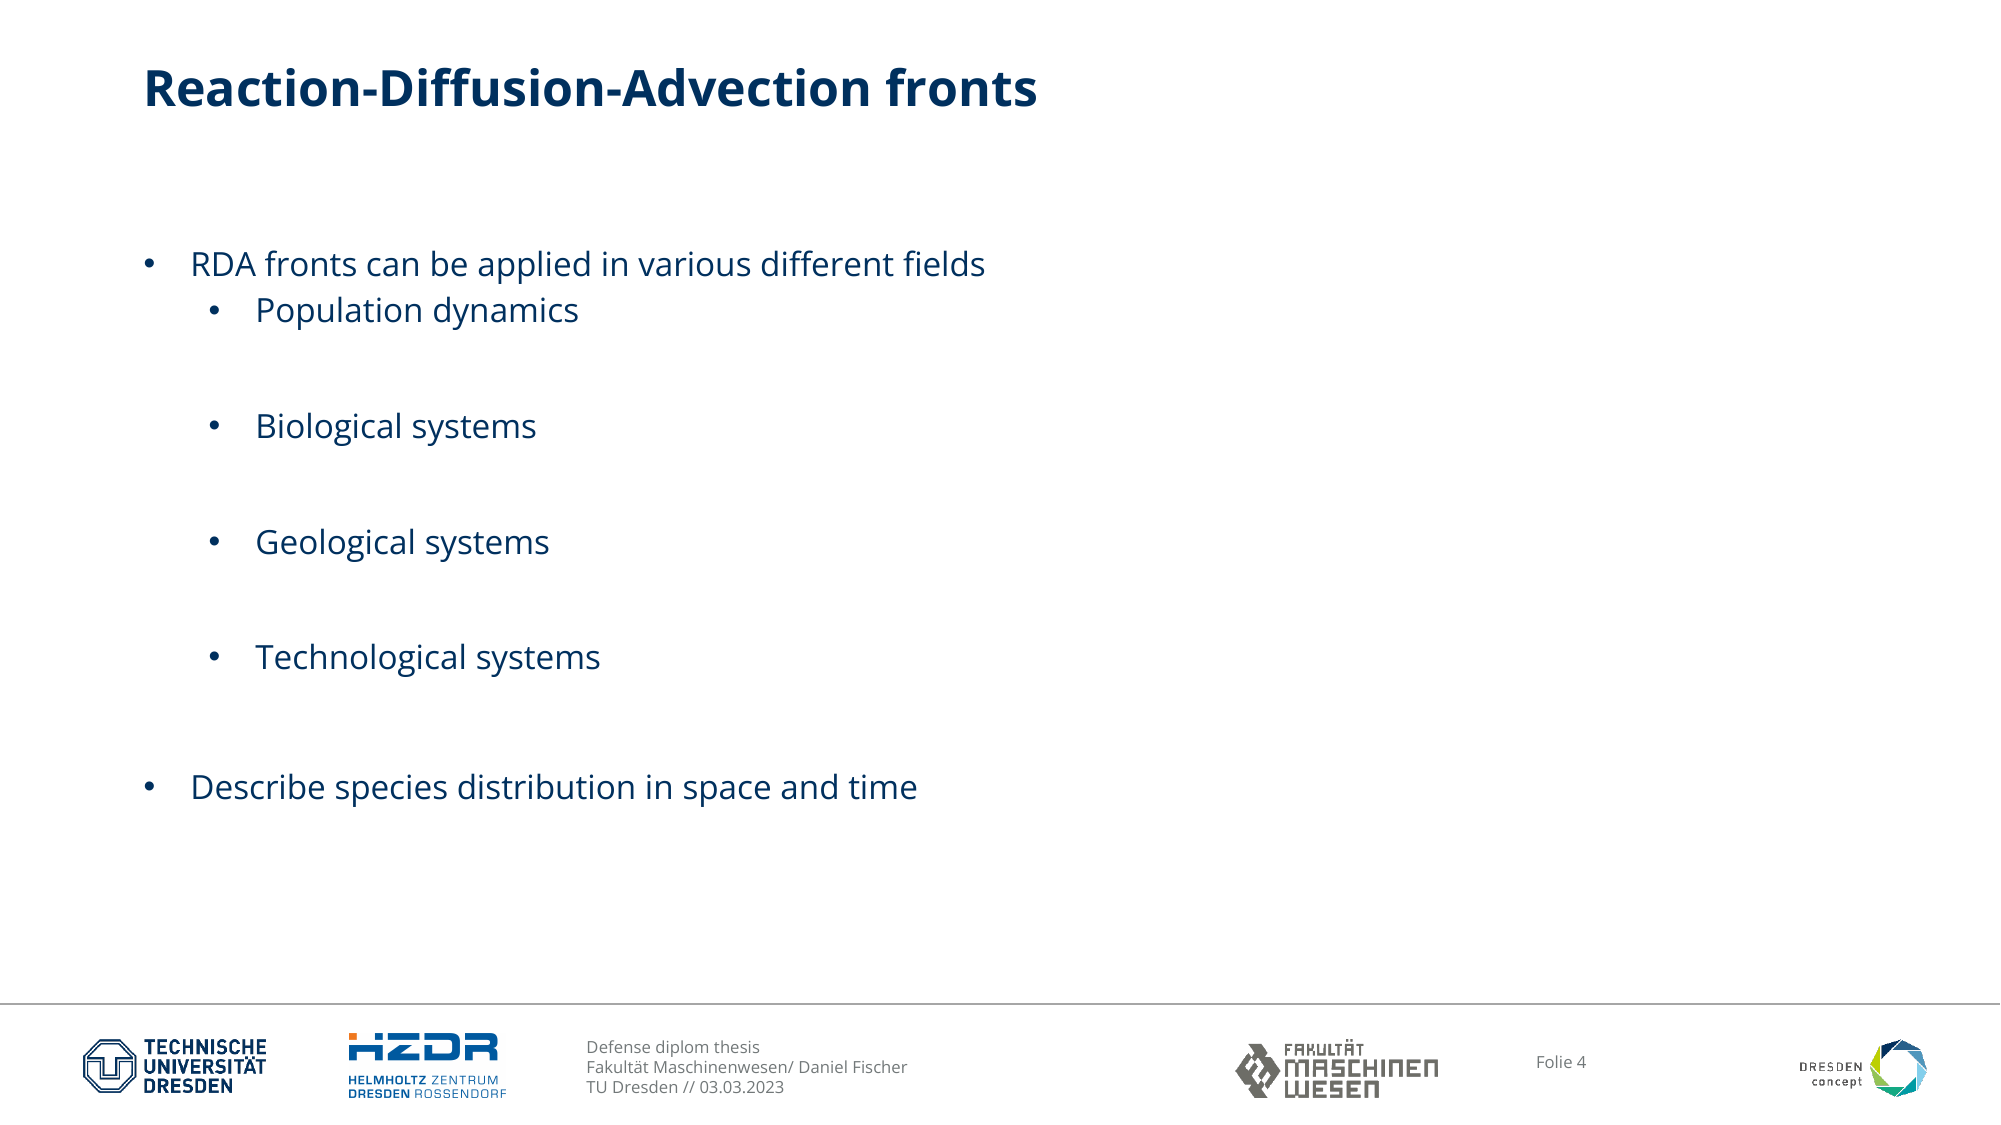

# Reaction-Diffusion-Advection fronts
RDA fronts can be applied in various different fields
Population dynamics

Biological systems

Geological systems

Technological systems

Describe species distribution in space and time